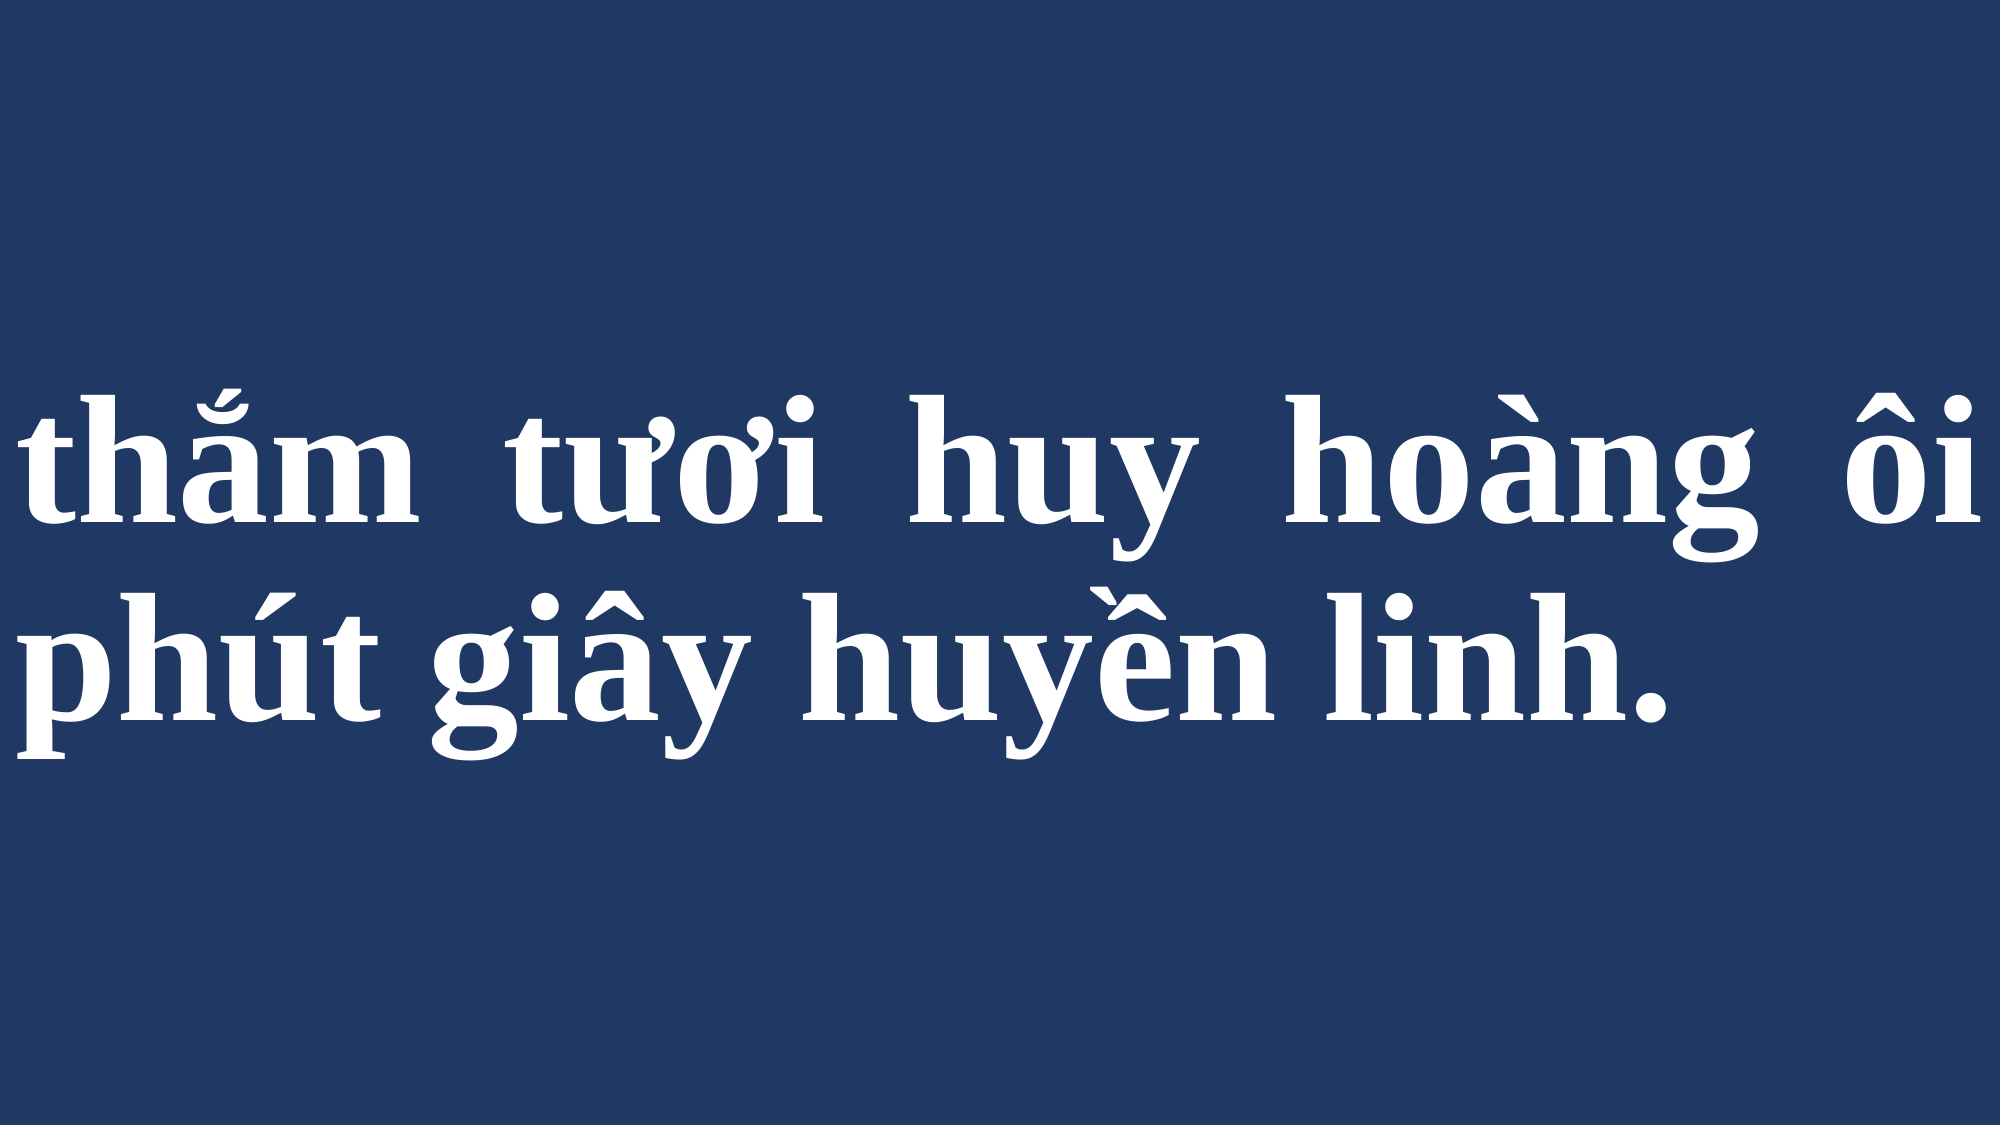

# thắm tươi huy hoàng ôi phút giây huyền linh.